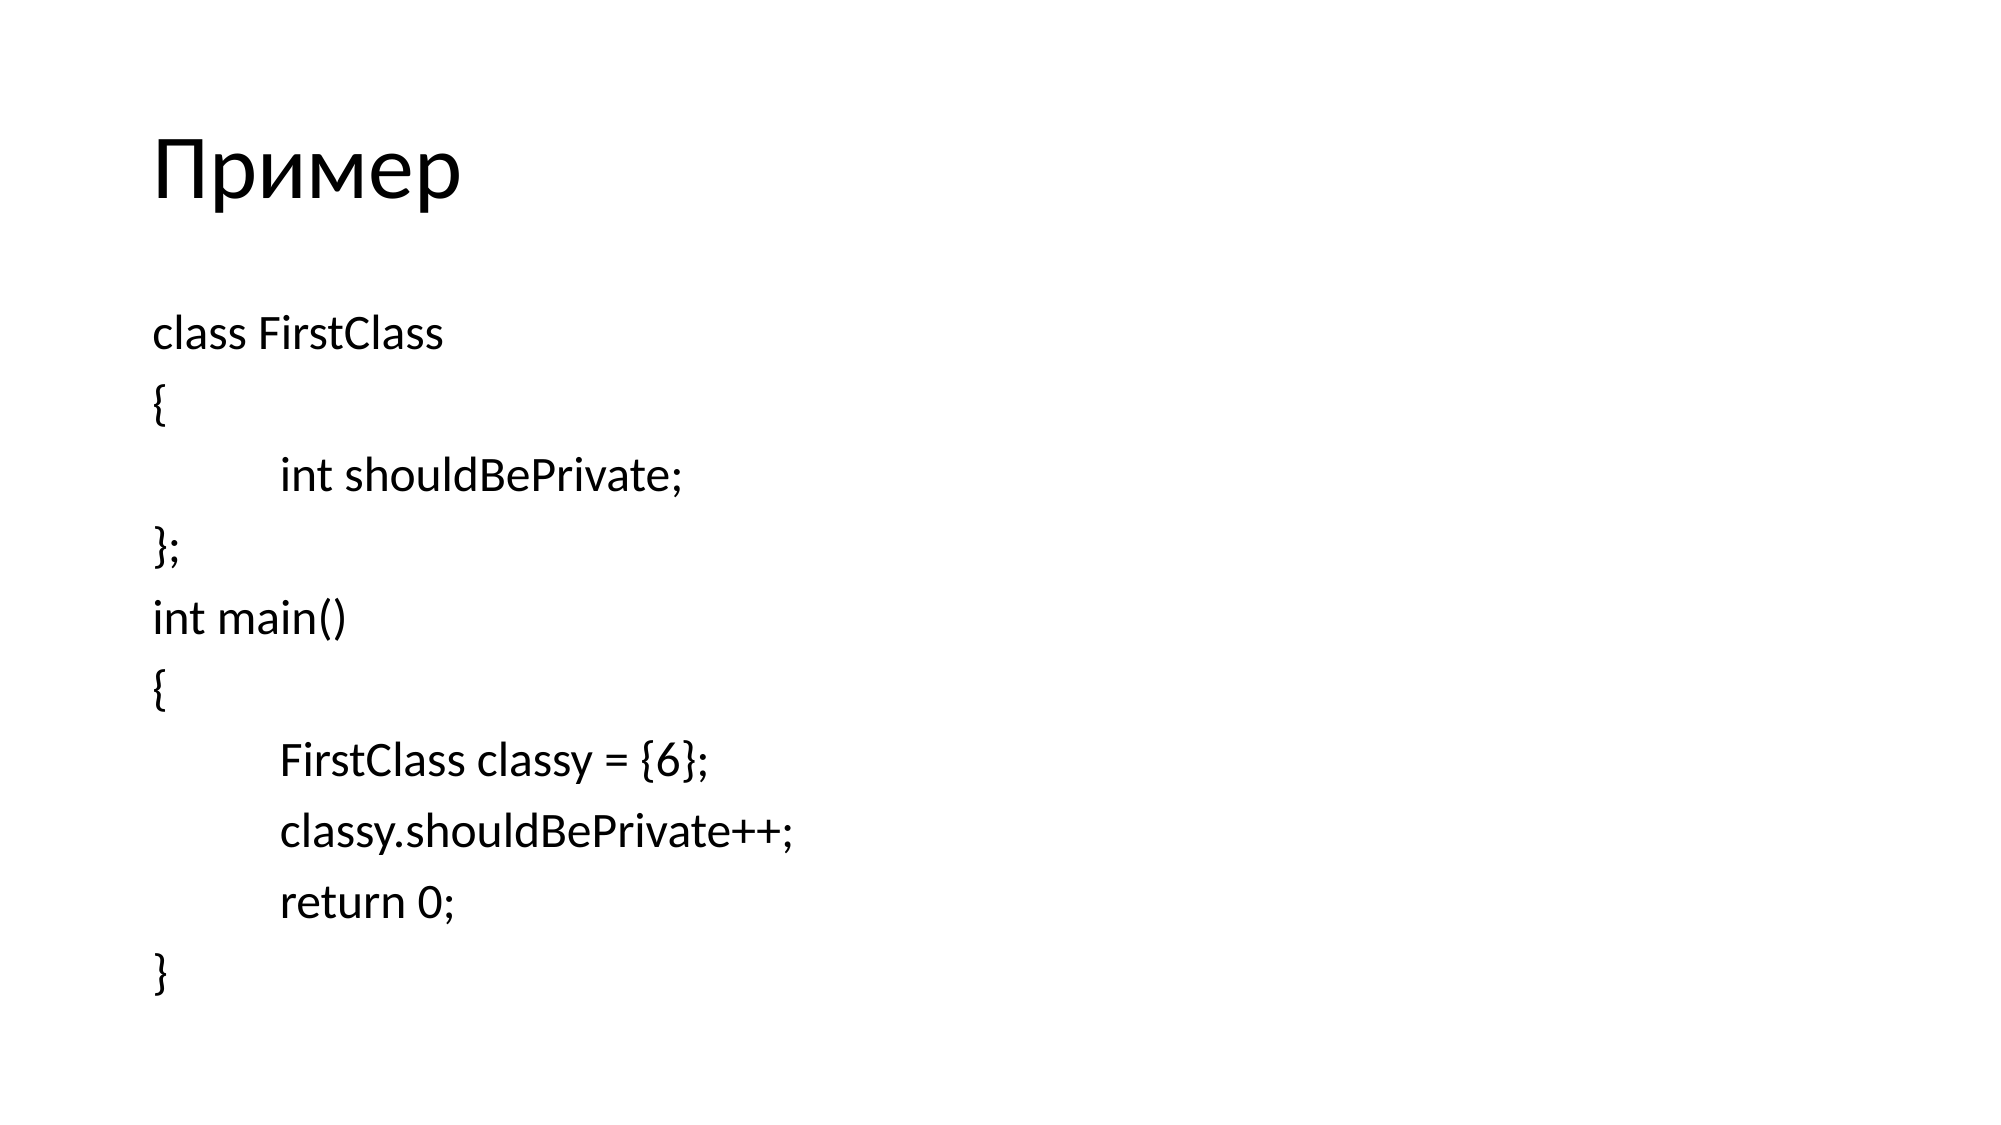

# Пример
class FirstClass
{
	int shouldBePrivate;
};
int main()
{
	FirstClass classy = {6};
	classy.shouldBePrivate++;
	return 0;
}